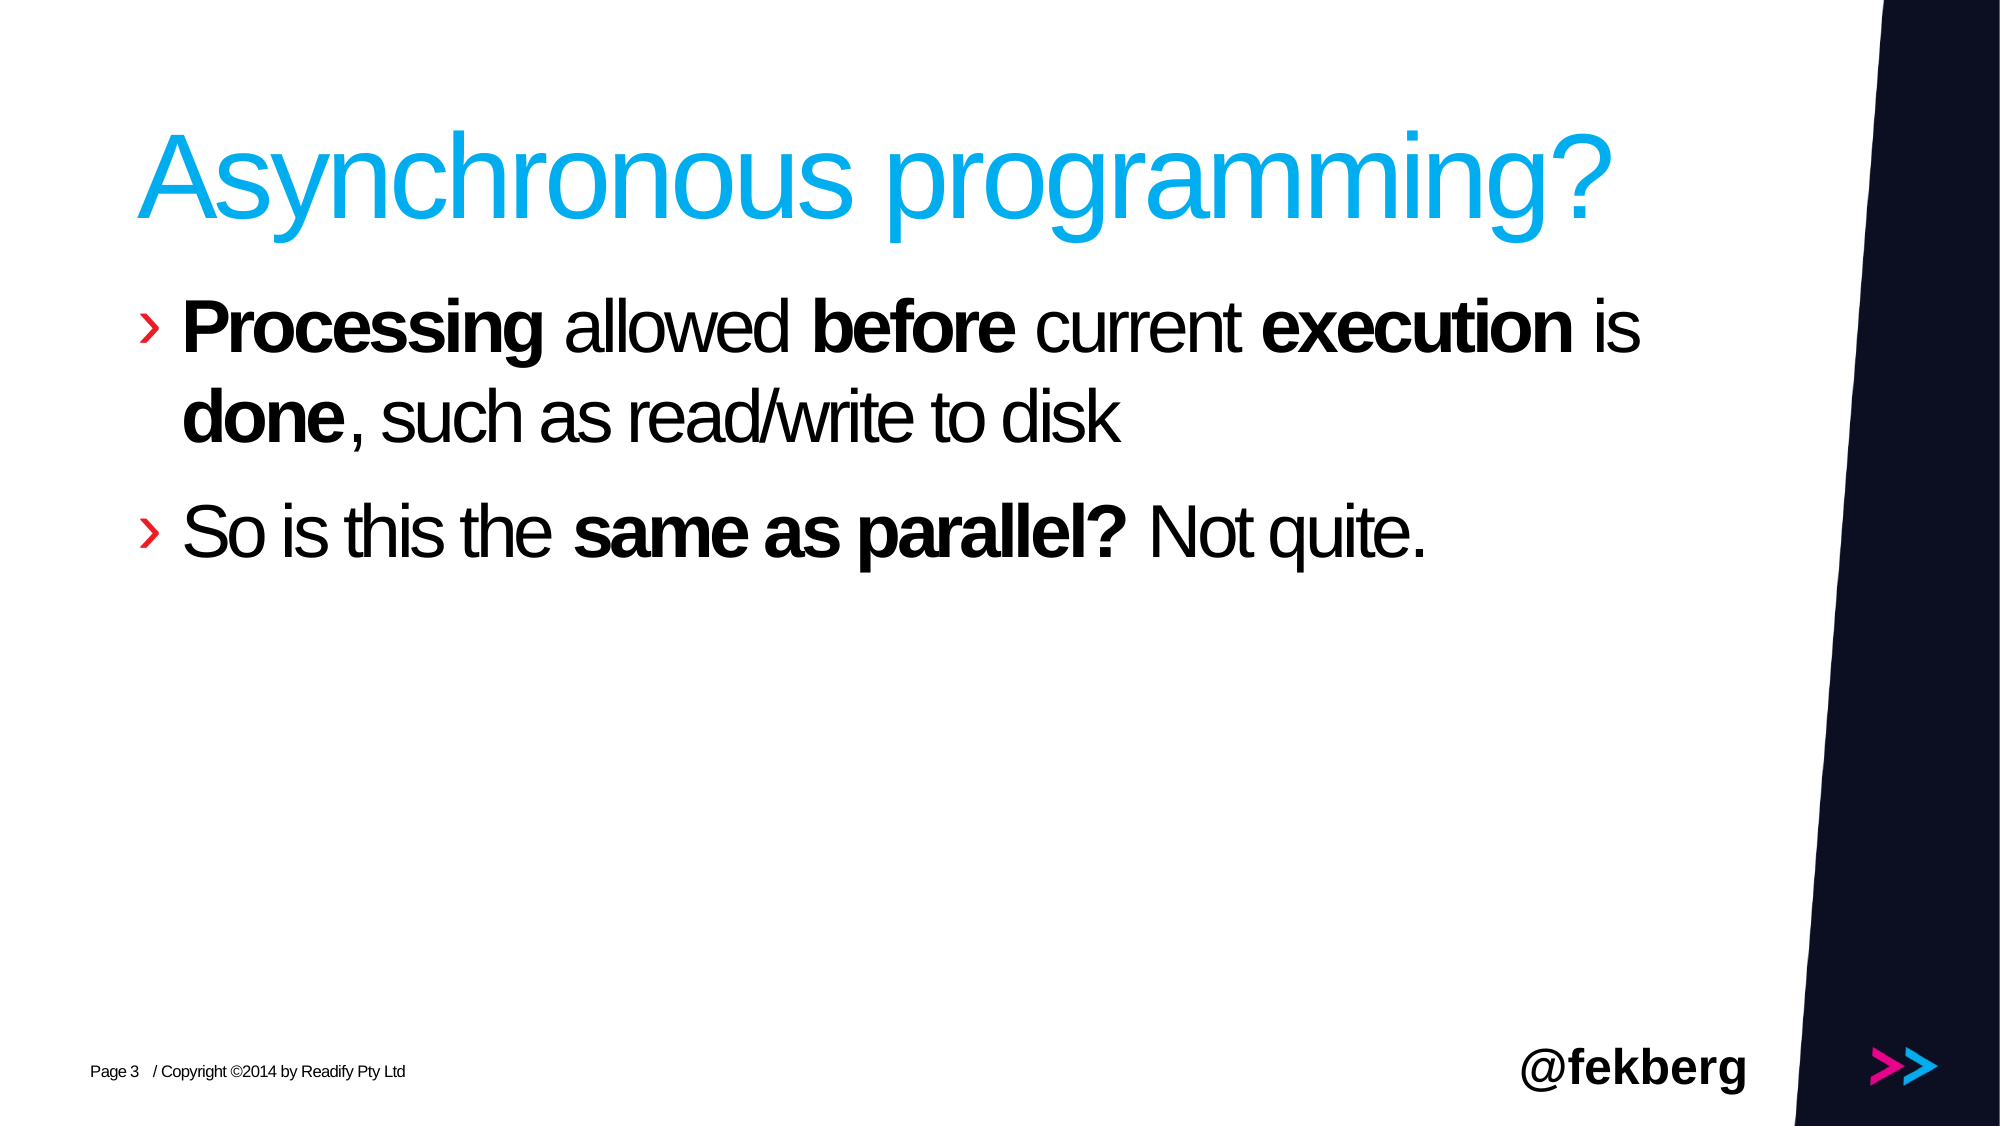

# Asynchronous programming?
Processing allowed before current execution is done, such as read/write to disk
So is this the same as parallel? Not quite.
@fekberg
3
/ Copyright ©2014 by Readify Pty Ltd